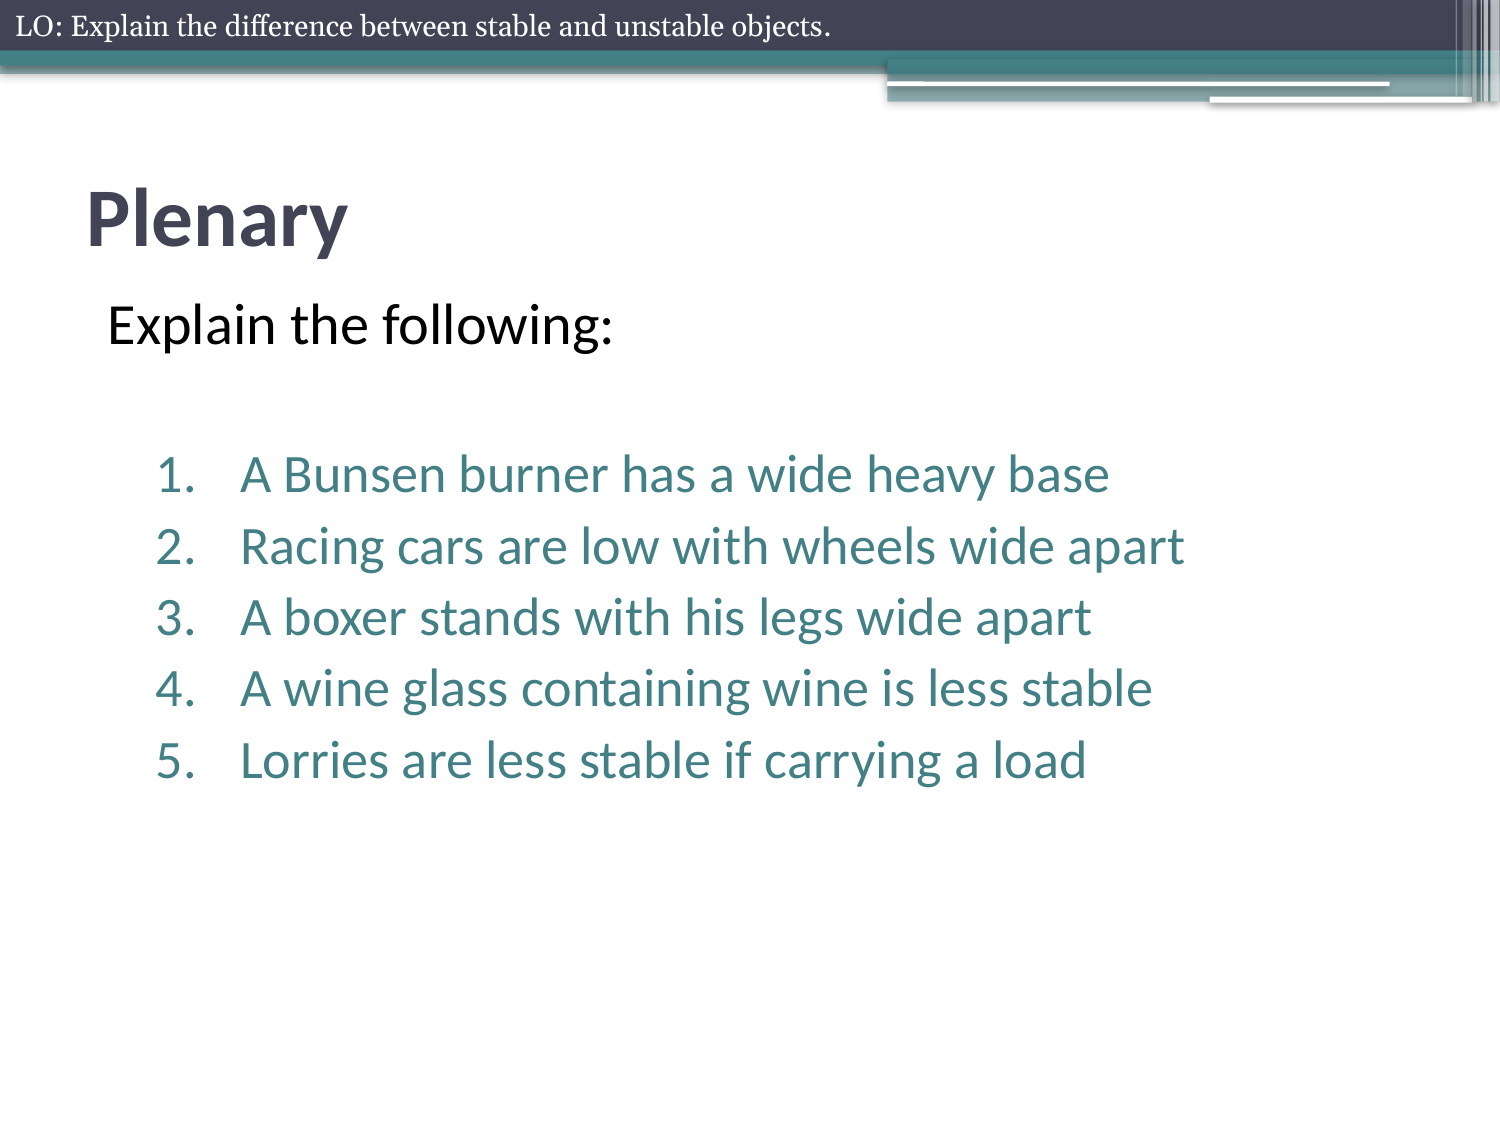

LO: Explain the difference between stable and unstable objects.
# Plenary
Explain the following:

A Bunsen burner has a wide heavy base
Racing cars are low with wheels wide apart
A boxer stands with his legs wide apart
A wine glass containing wine is less stable
Lorries are less stable if carrying a load